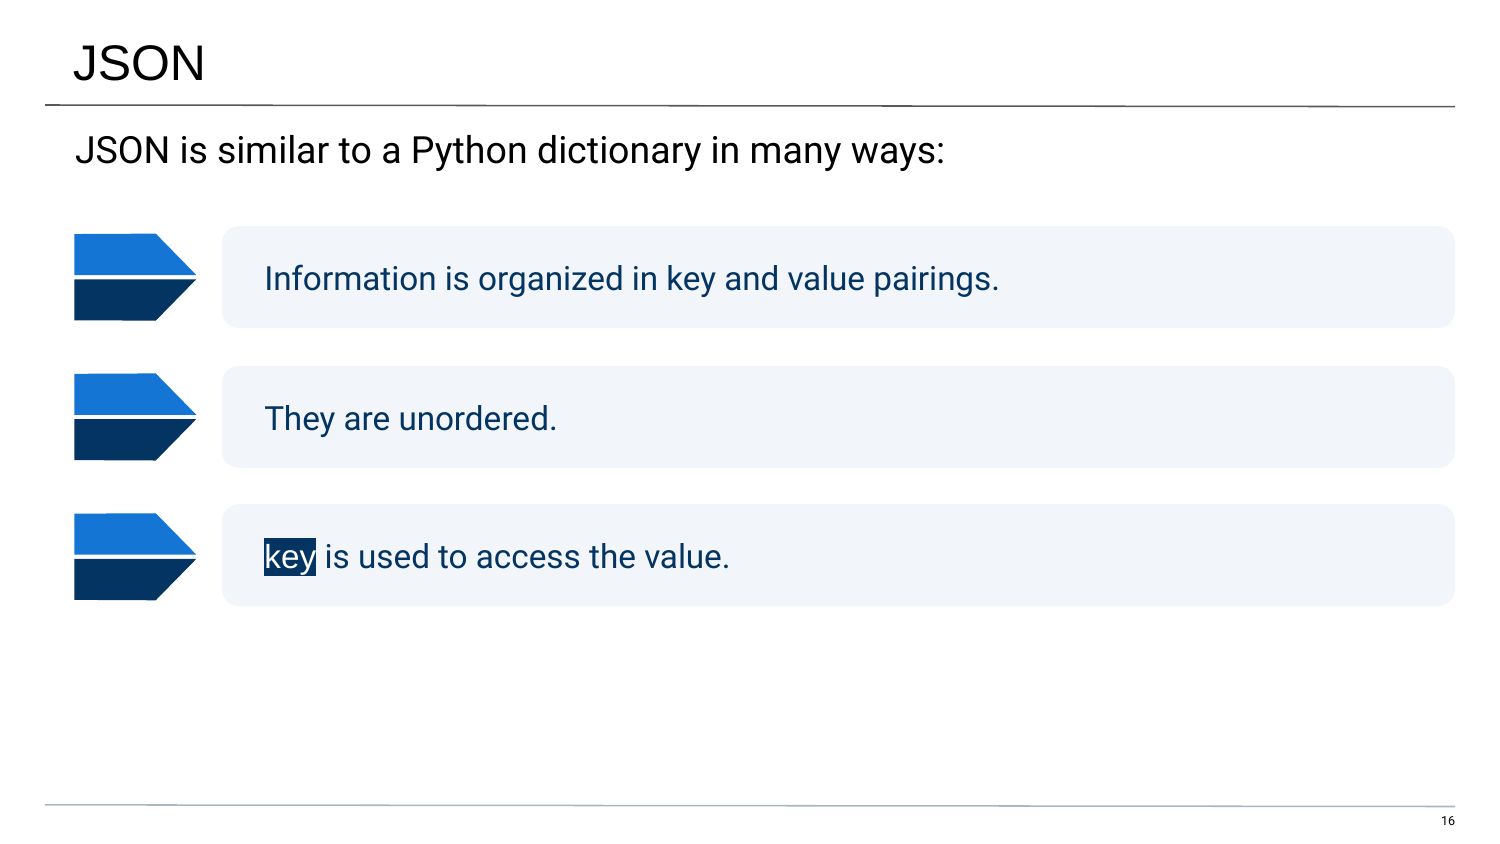

# JSON
JSON is similar to a Python dictionary in many ways:
Information is organized in key and value pairings.

They are unordered.

key is used to access the value.